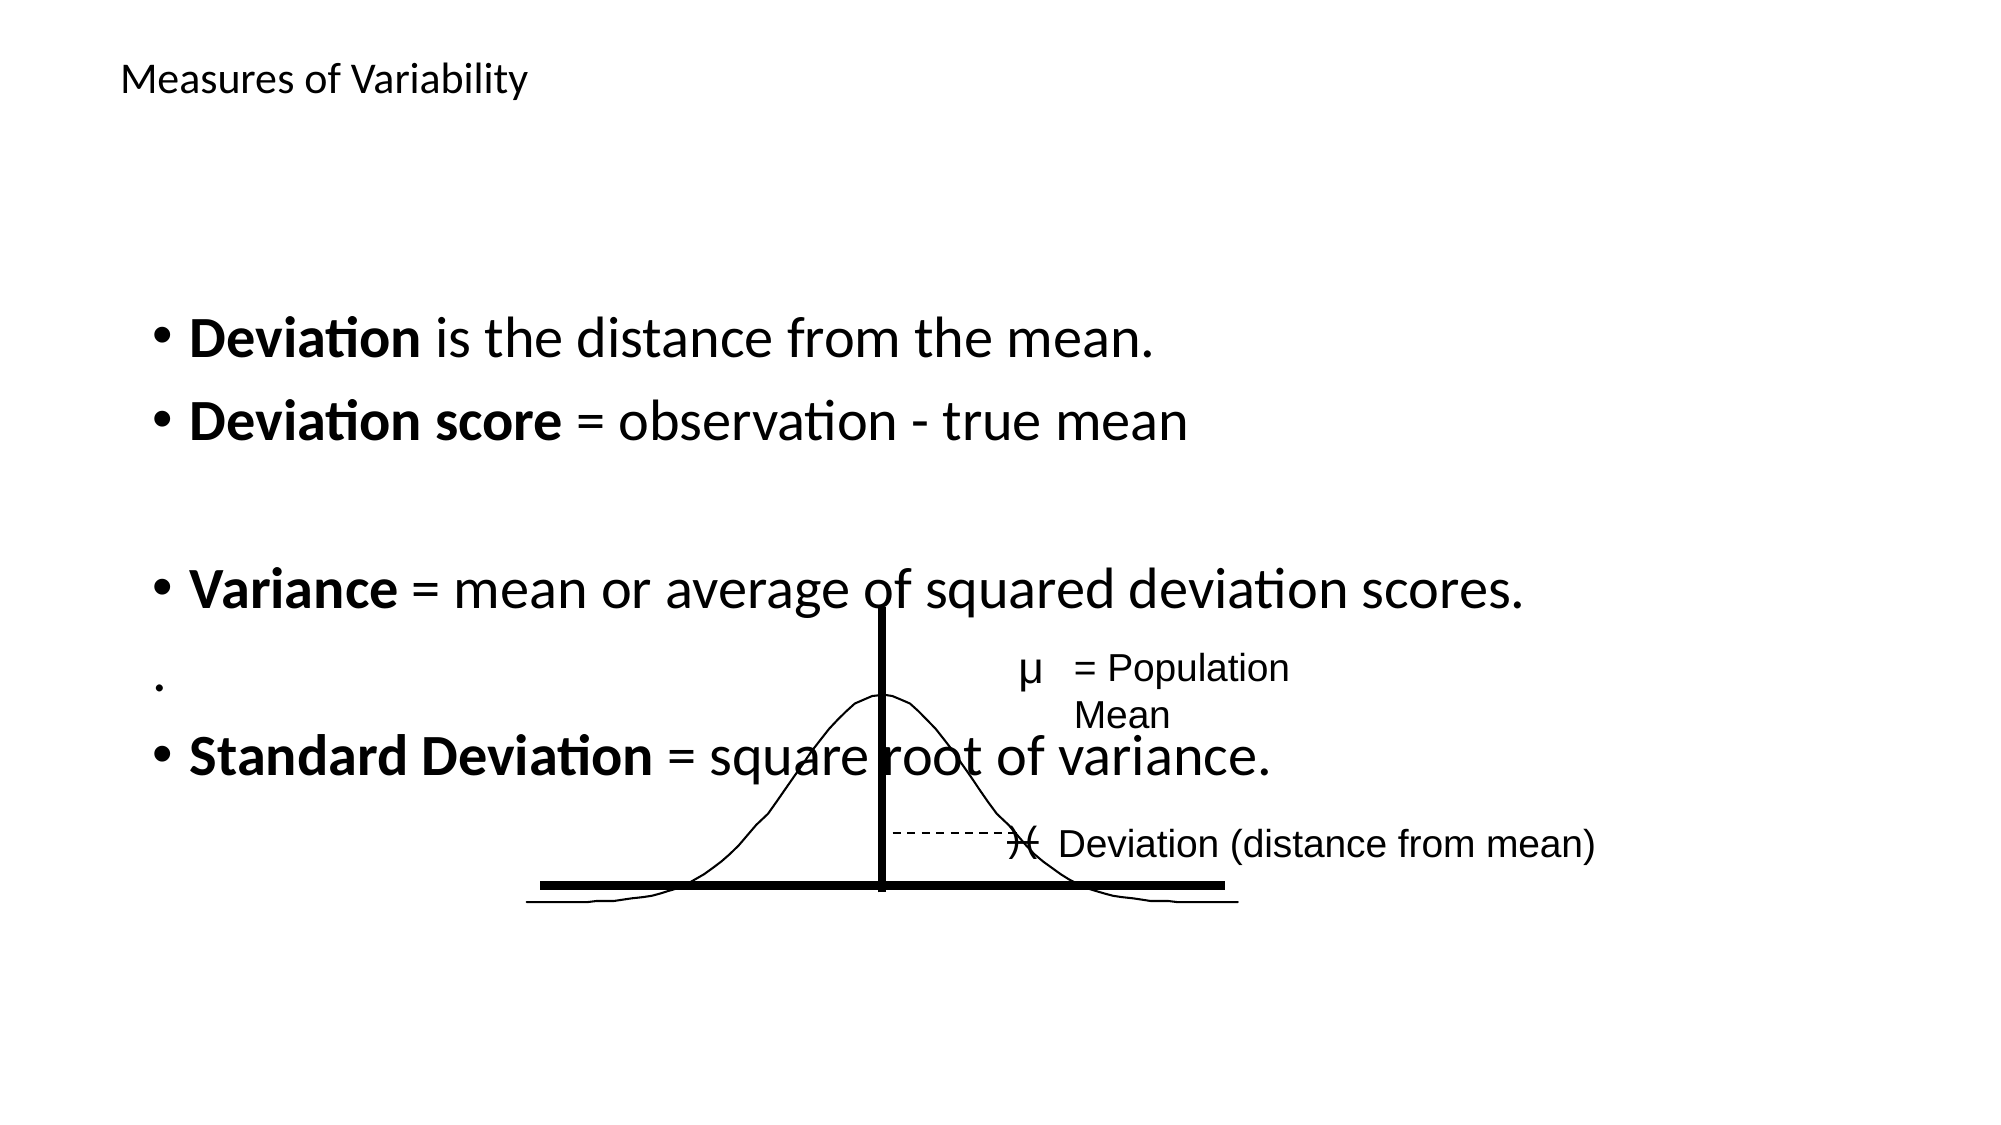

# Measures of Variability
Deviation is the distance from the mean.
Deviation score = observation - true mean

Variance = mean or average of squared deviation scores.
.
Standard Deviation = square root of variance.

μ
= Population  Mean

♓
Deviation (distance from mean)